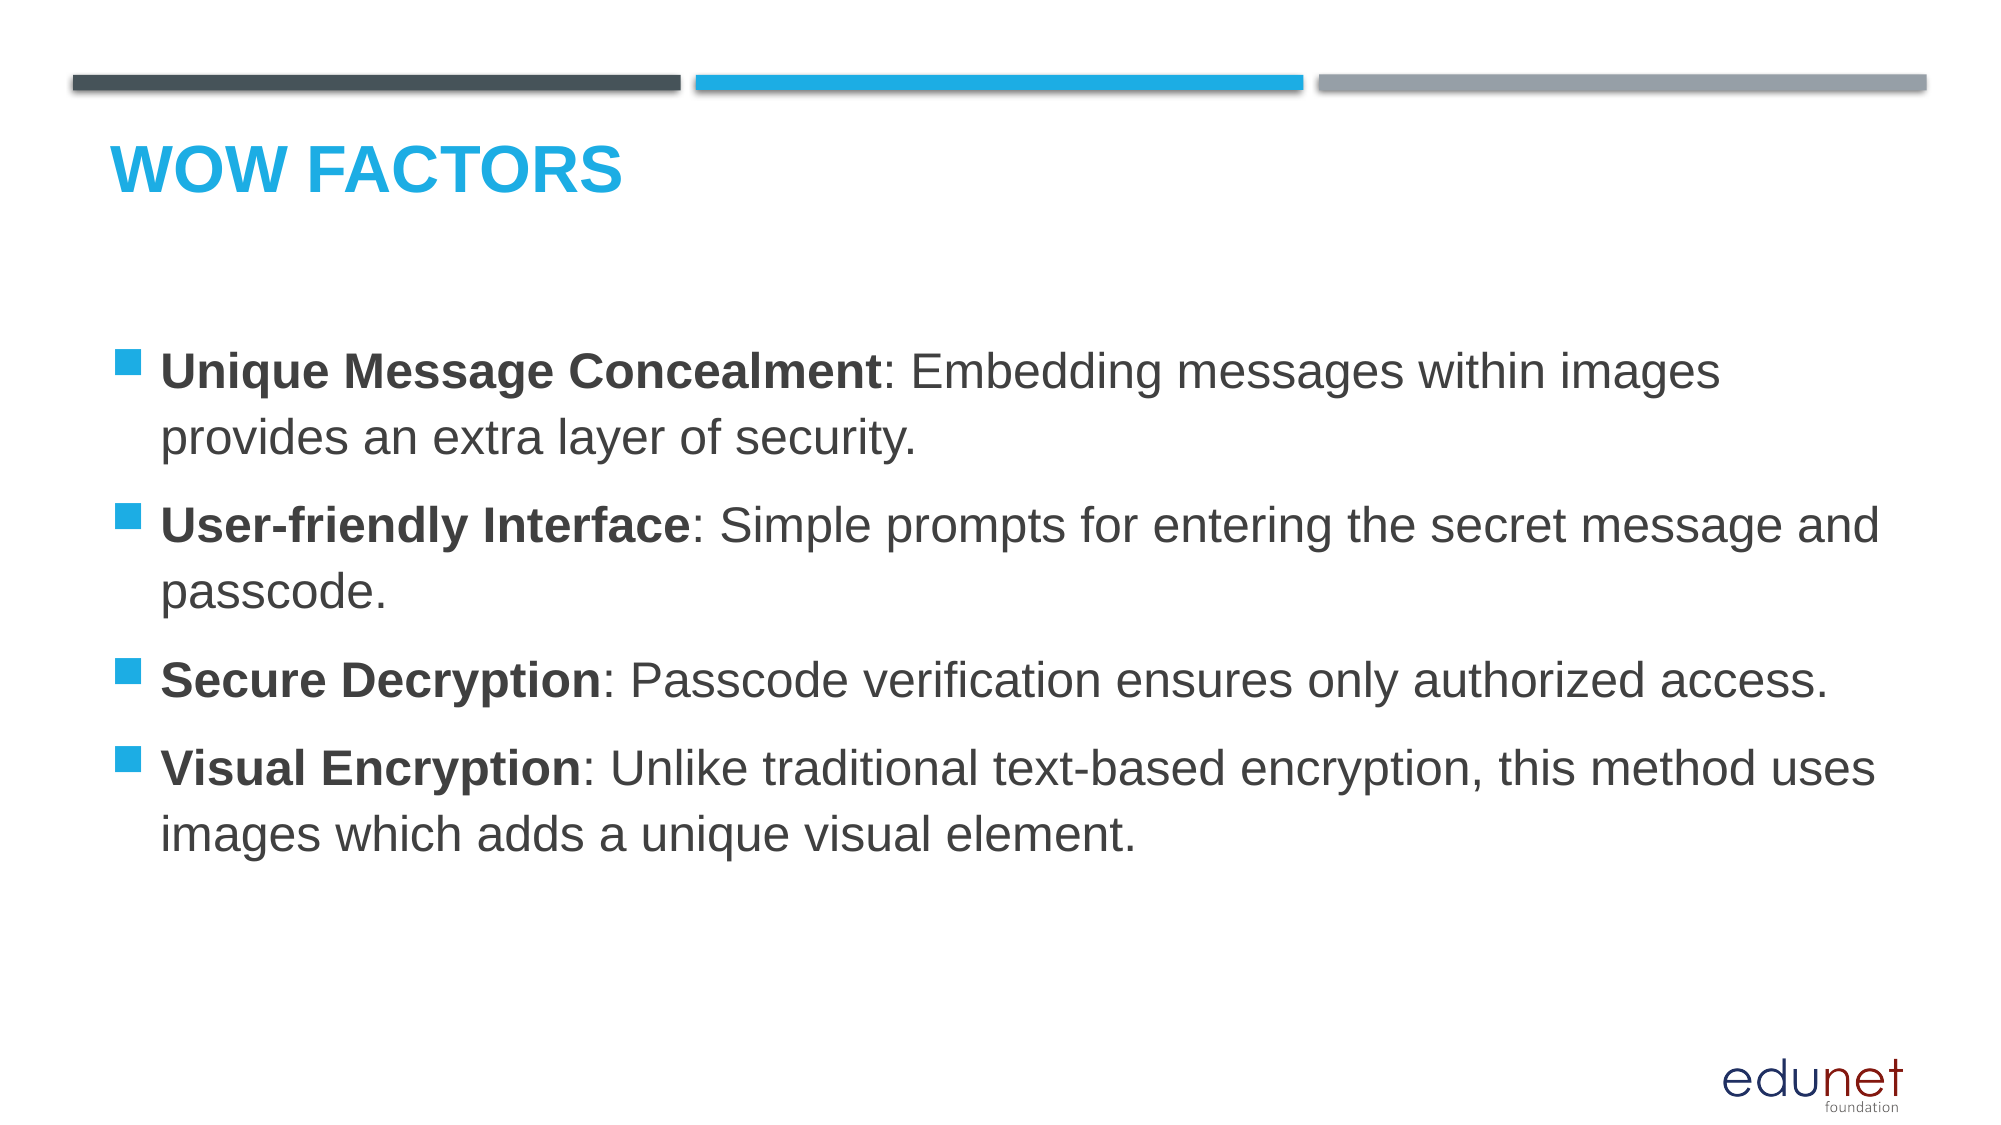

# Wow factors
Unique Message Concealment: Embedding messages within images provides an extra layer of security.
User-friendly Interface: Simple prompts for entering the secret message and passcode.
Secure Decryption: Passcode verification ensures only authorized access.
Visual Encryption: Unlike traditional text-based encryption, this method uses images which adds a unique visual element.